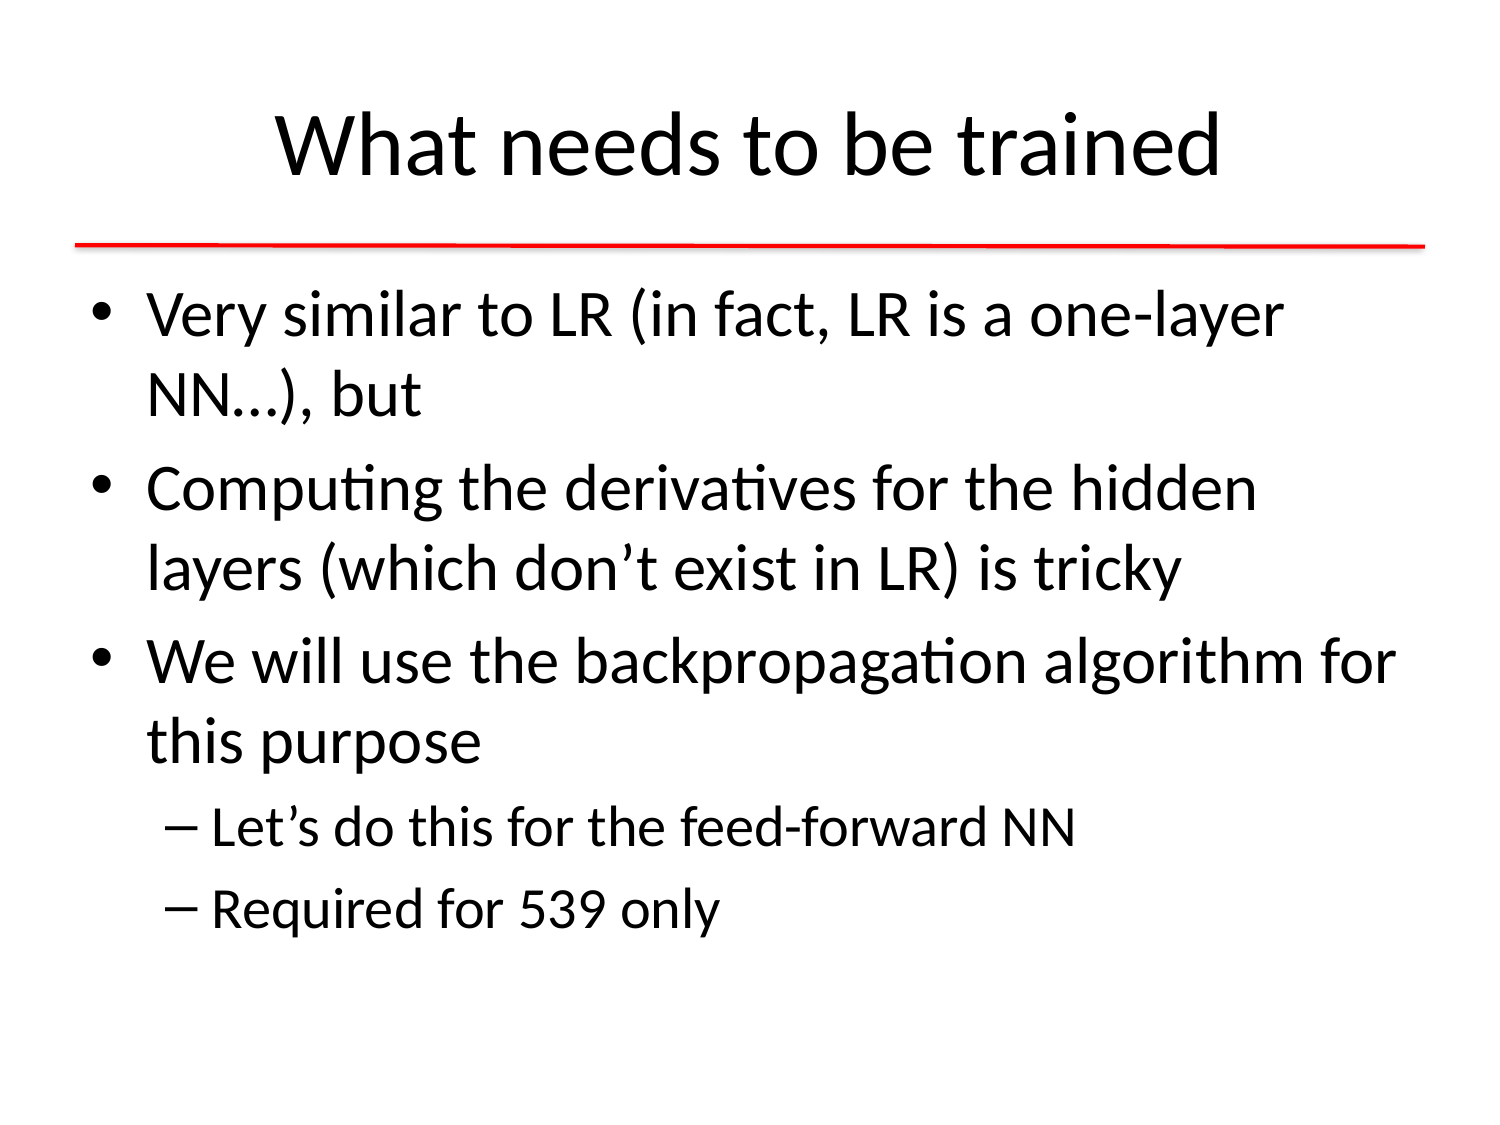

# What needs to be trained
Very similar to LR (in fact, LR is a one-layer NN…), but
Computing the derivatives for the hidden layers (which don’t exist in LR) is tricky
We will use the backpropagation algorithm for this purpose
Let’s do this for the feed-forward NN
Required for 539 only